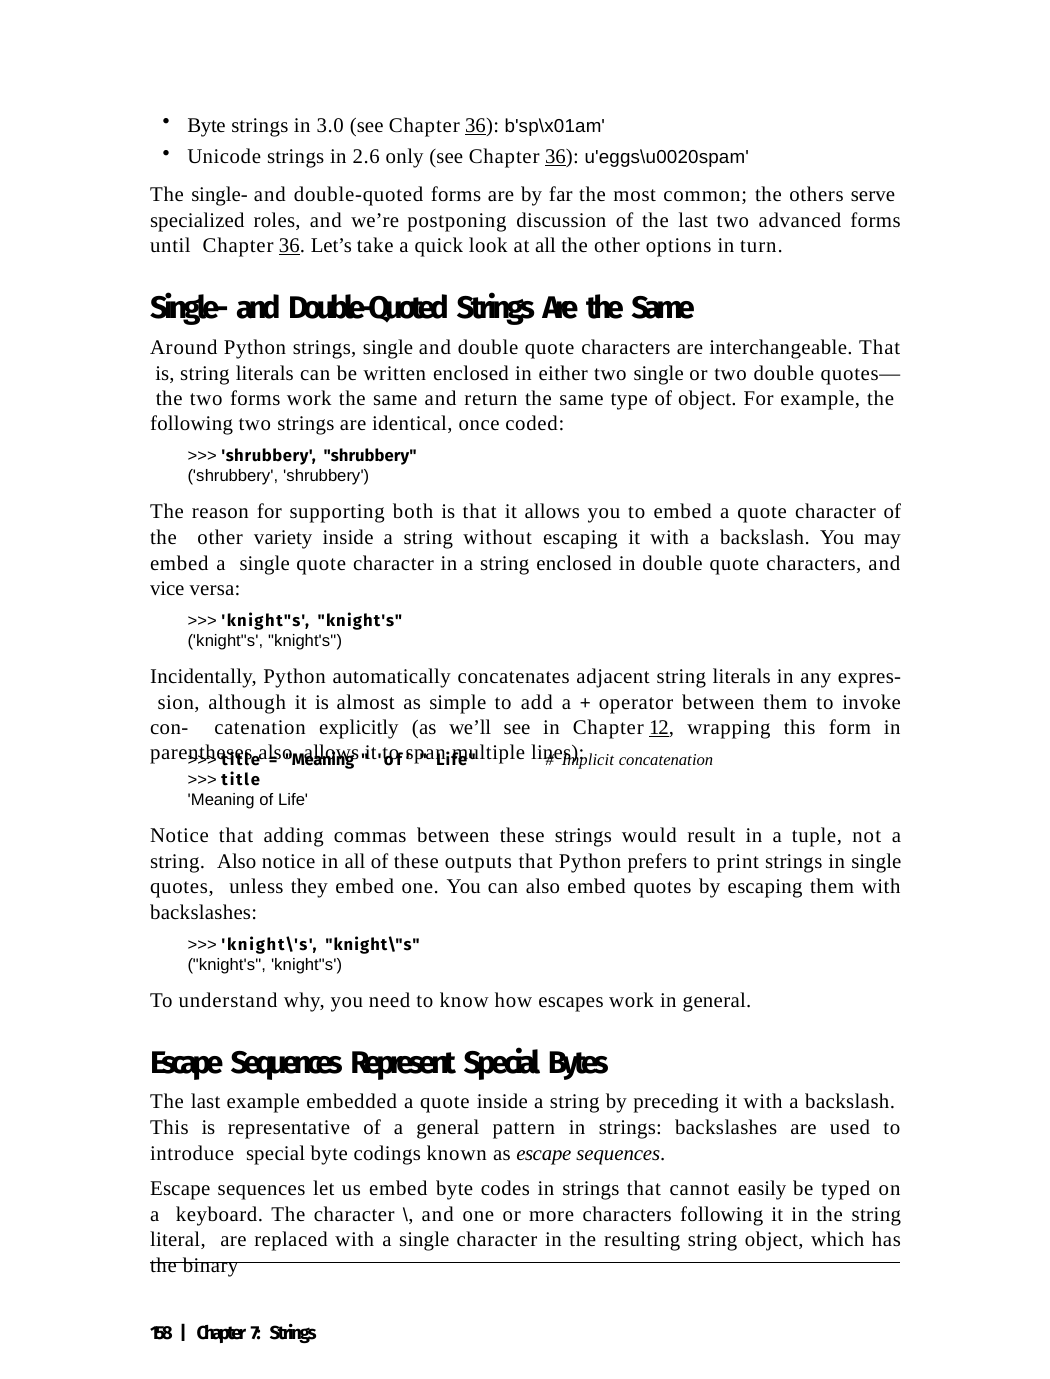

Byte strings in 3.0 (see Chapter 36): b'sp\x01am'
Unicode strings in 2.6 only (see Chapter 36): u'eggs\u0020spam'
The single- and double-quoted forms are by far the most common; the others serve  specialized roles, and we’re postponing discussion of the last two advanced forms until  Chapter 36. Let’s take a quick look at all the other options in turn.

Single- and Double-Quoted Strings Are the Same
Around Python strings, single and double quote characters are interchangeable. That  is, string literals can be written enclosed in either two single or two double quotes—  the two forms work the same and return the same type of object. For example, the  following two strings are identical, once coded:
>>> 'shrubbery', "shrubbery"
('shrubbery', 'shrubbery')
The reason for supporting both is that it allows you to embed a quote character of the  other variety inside a string without escaping it with a backslash. You may embed a  single quote character in a string enclosed in double quote characters, and vice versa:
>>> 'knight"s', "knight's"
('knight"s', "knight's")
Incidentally, Python automatically concatenates adjacent string literals in any expres-  sion, although it is almost as simple to add a + operator between them to invoke con-  catenation explicitly (as we’ll see in Chapter 12, wrapping this form in parentheses also  allows it to span multiple lines):
>>> title = "Meaning " 'of' " Life"
>>> title
'Meaning of Life'
# Implicit concatenation
Notice that adding commas between these strings would result in a tuple, not a string.  Also notice in all of these outputs that Python prefers to print strings in single quotes,  unless they embed one. You can also embed quotes by escaping them with backslashes:
>>> 'knight\'s', "knight\"s"
("knight's", 'knight"s')
To understand why, you need to know how escapes work in general.

Escape Sequences Represent Special Bytes
The last example embedded a quote inside a string by preceding it with a backslash.  This is representative of a general pattern in strings: backslashes are used to introduce  special byte codings known as escape sequences.
Escape sequences let us embed byte codes in strings that cannot easily be typed on a  keyboard. The character \, and one or more characters following it in the string literal,  are replaced with a single character in the resulting string object, which has the binary

158  |  Chapter 7:  Strings